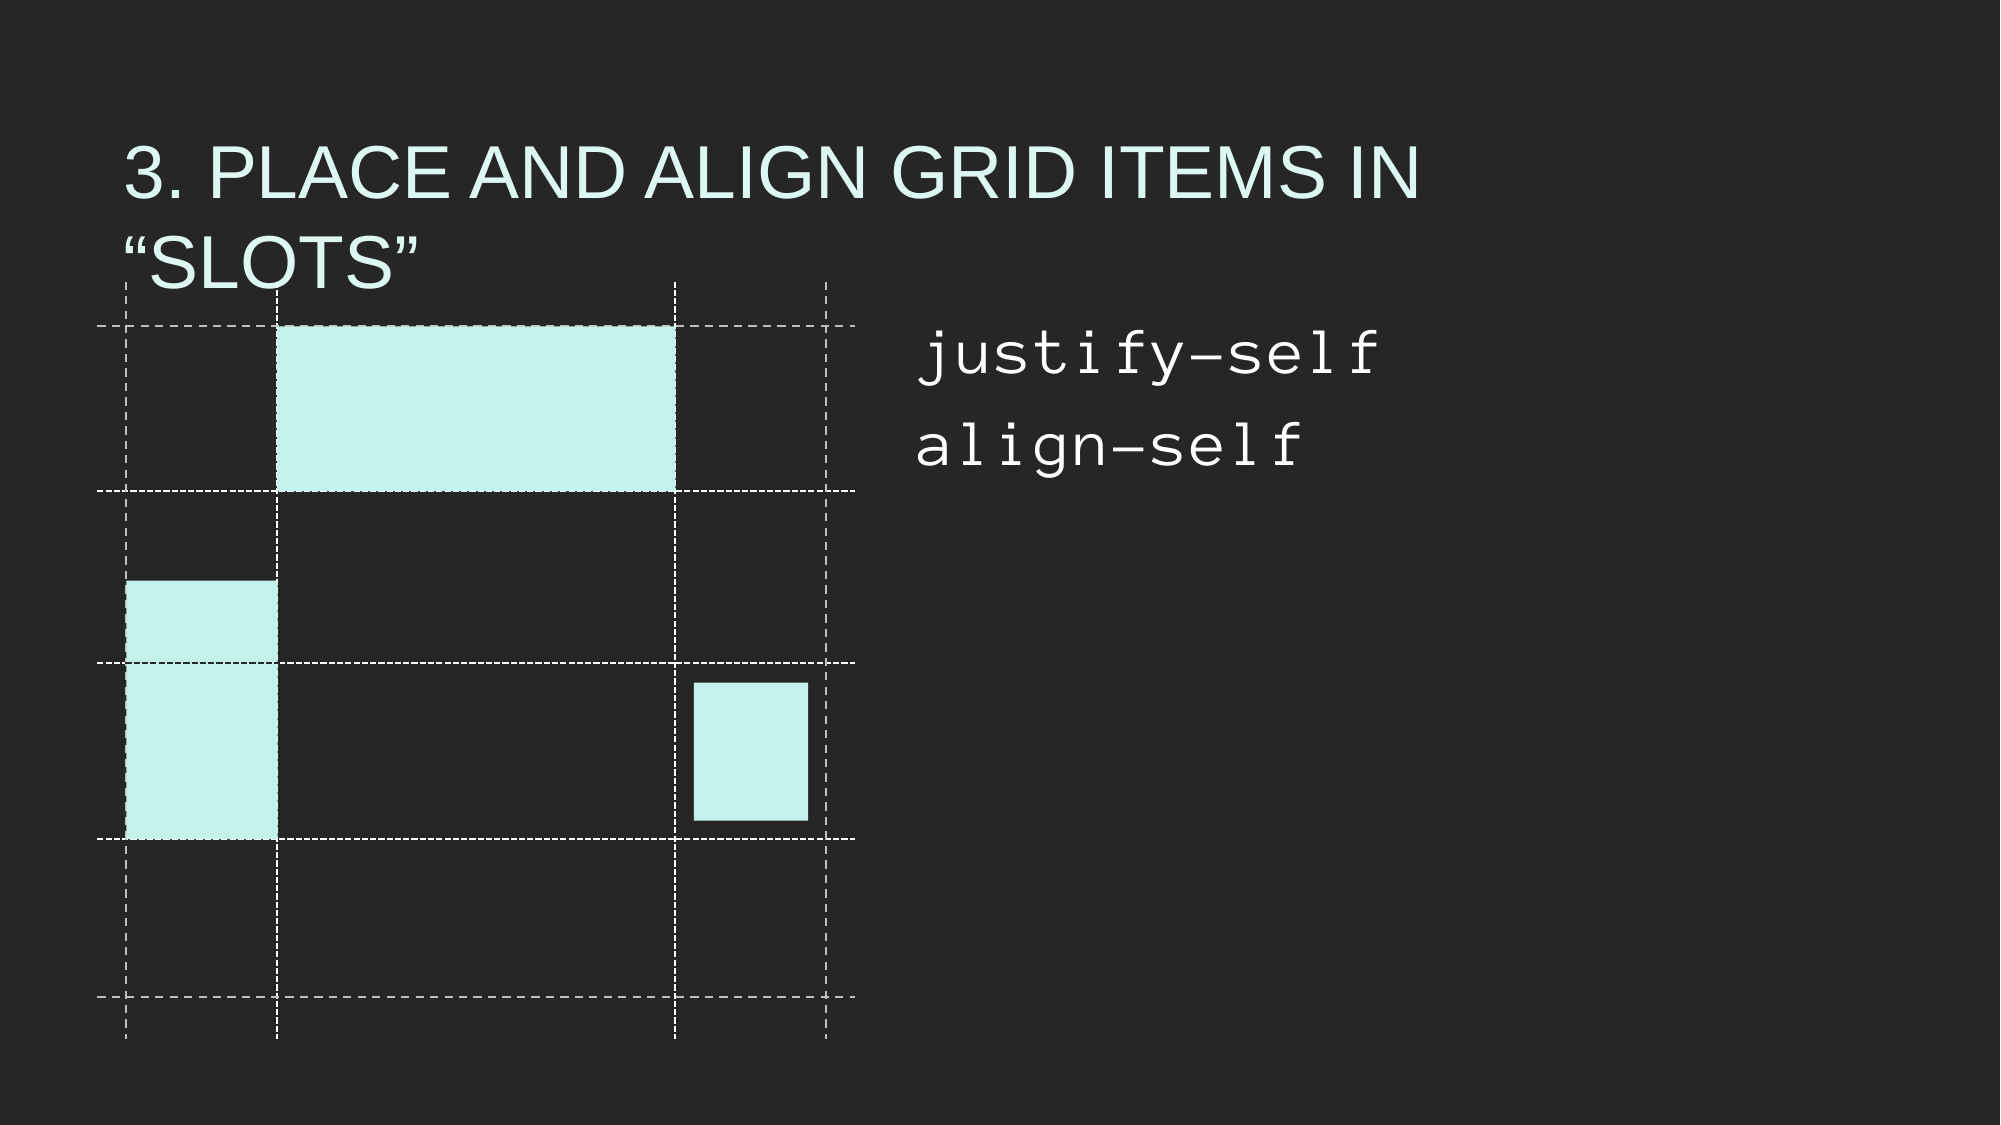

3. PLACE AND ALIGN GRID ITEMS IN “SLOTS”
justify-self
align-self